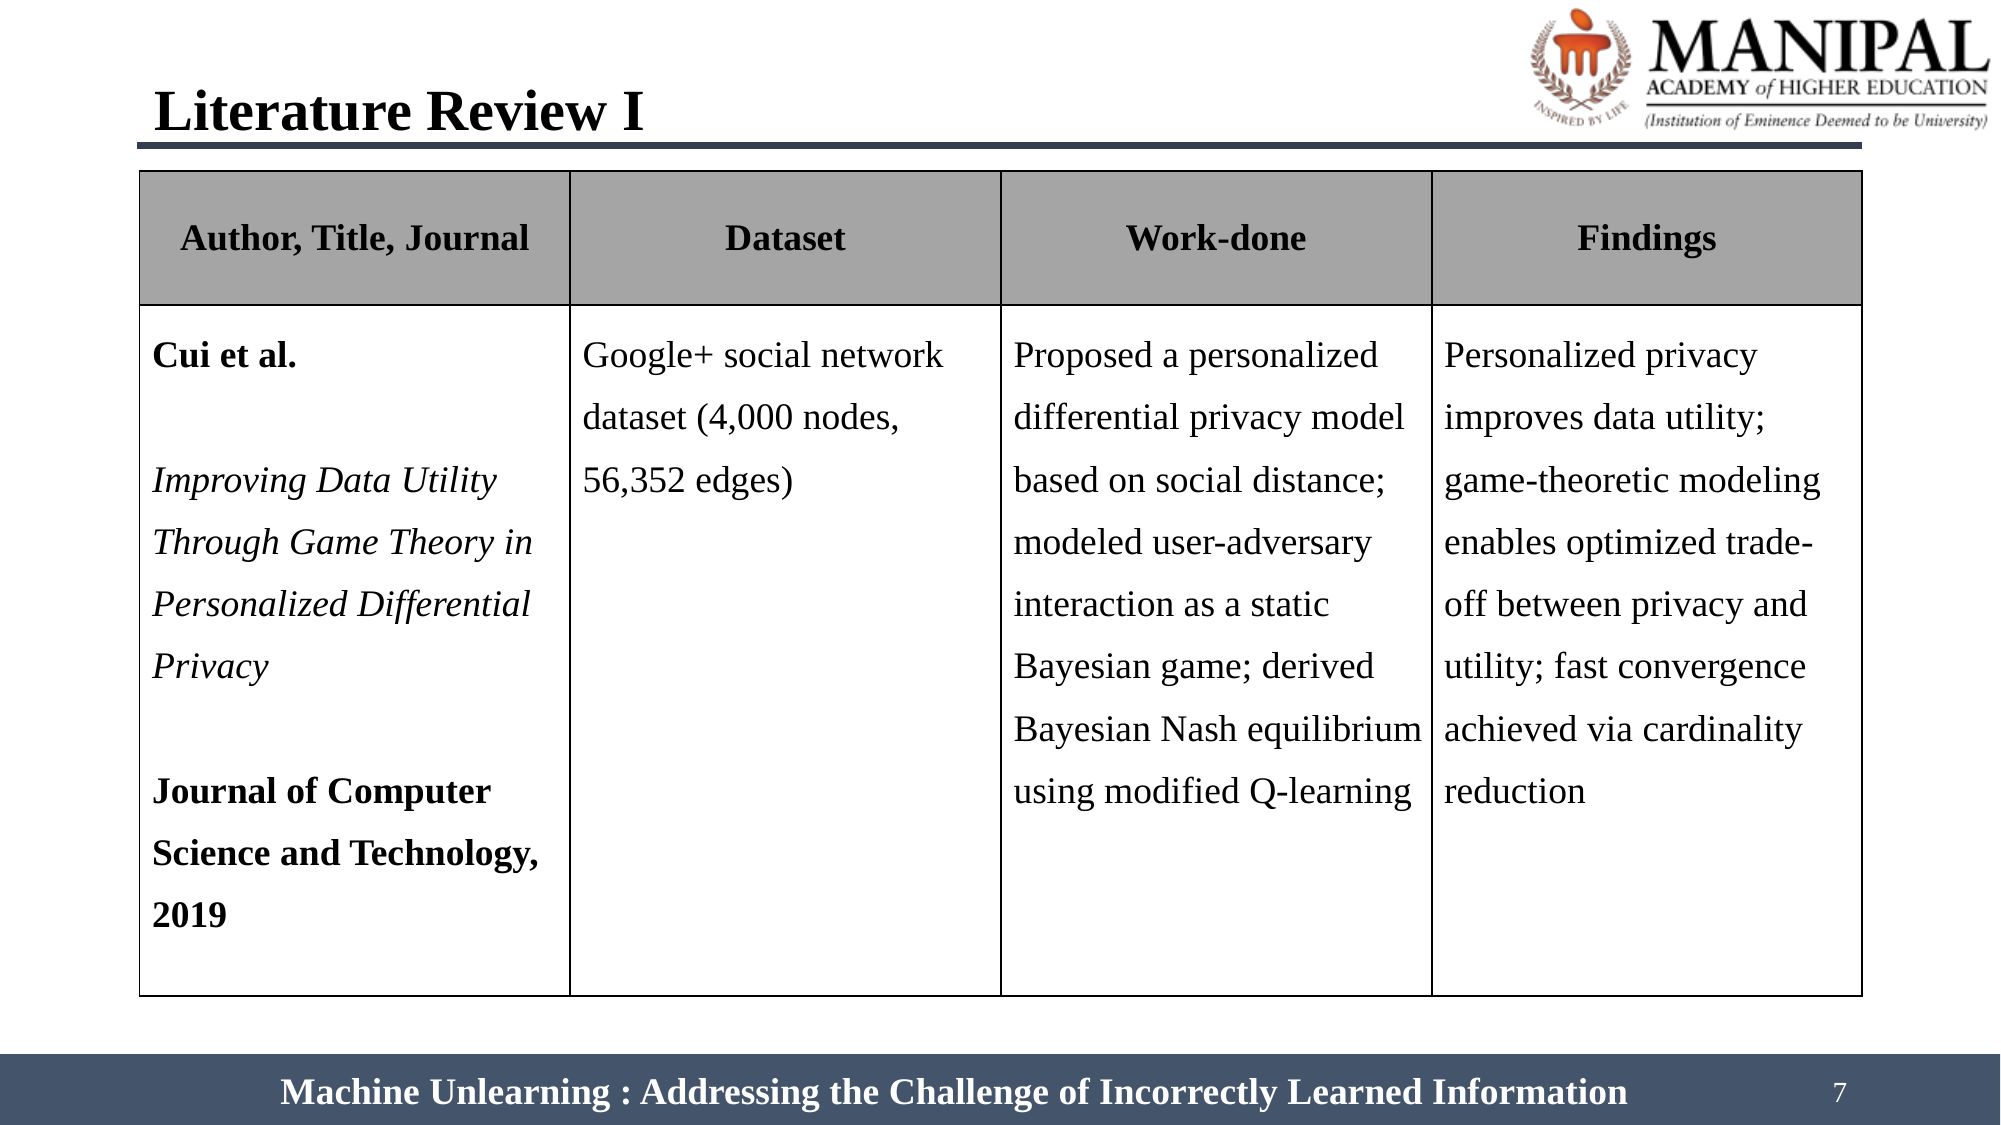

Literature Review I
| Author, Title, Journal | Dataset | Work-done | Findings |
| --- | --- | --- | --- |
| Cui et al. Improving Data Utility Through Game Theory in Personalized Differential Privacy Journal of Computer Science and Technology, 2019 | Google+ social network dataset (4,000 nodes, 56,352 edges) | Proposed a personalized differential privacy model based on social distance; modeled user-adversary interaction as a static Bayesian game; derived Bayesian Nash equilibrium using modified Q-learning | Personalized privacy improves data utility; game-theoretic modeling enables optimized trade-off between privacy and utility; fast convergence achieved via cardinality reduction |
Machine Unlearning : Addressing the Challenge of Incorrectly Learned Information
7